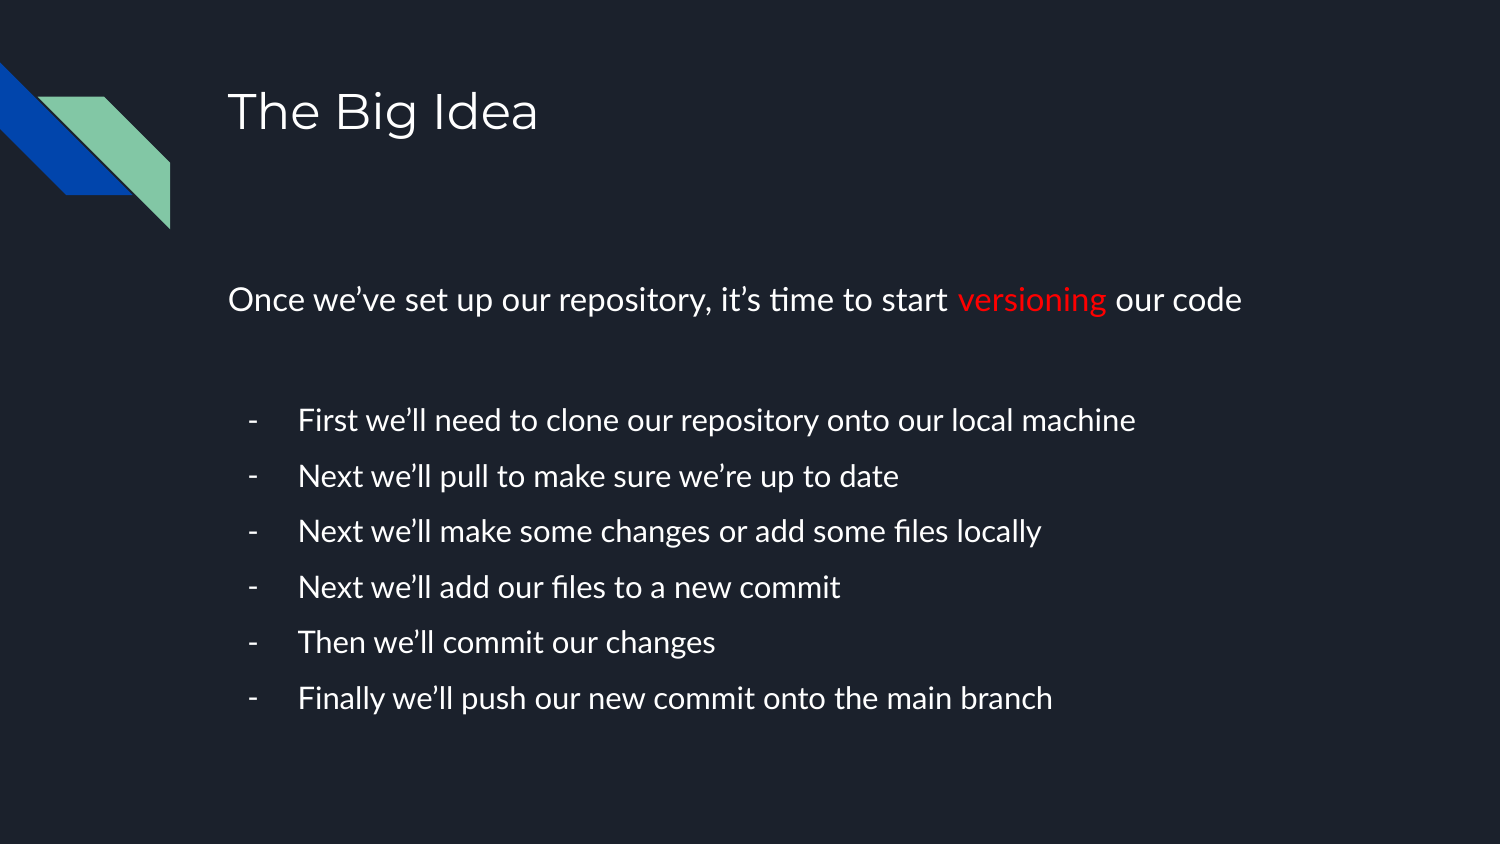

# The Big Idea
Once we’ve set up our repository, it’s time to start versioning our code

First we’ll need to clone our repository onto our local machine
Next we’ll pull to make sure we’re up to date
Next we’ll make some changes or add some files locally
Next we’ll add our files to a new commit
Then we’ll commit our changes
Finally we’ll push our new commit onto the main branch